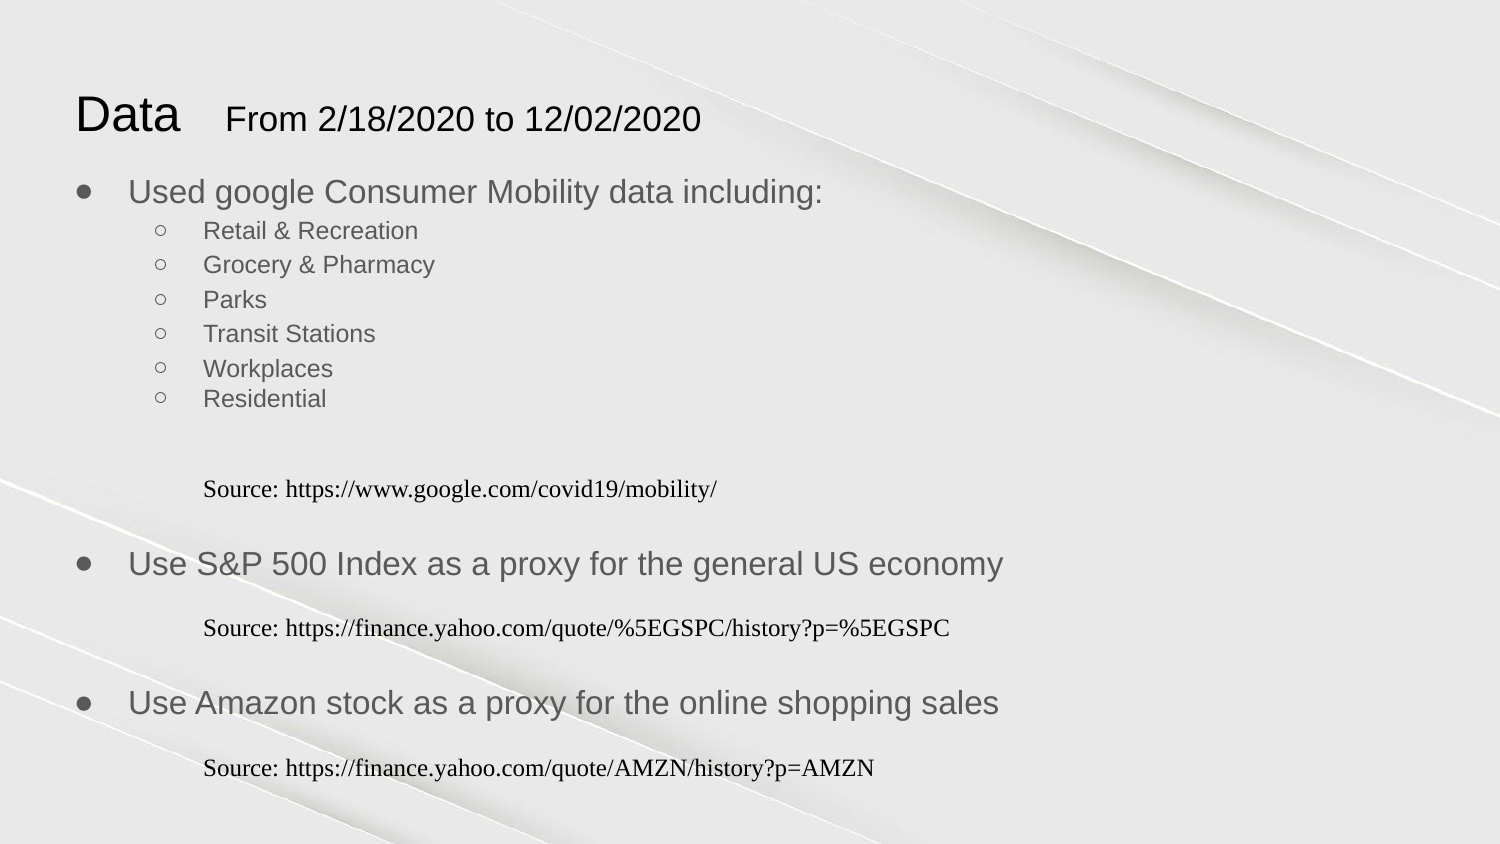

Data	From 2/18/2020 to 12/02/2020
Used google Consumer Mobility data including:
Retail & Recreation
Grocery & Pharmacy
Parks
Transit Stations
Workplaces
Residential

Source: https://www.google.com/covid19/mobility/
Use S&P 500 Index as a proxy for the general US economy
Source: https://finance.yahoo.com/quote/%5EGSPC/history?p=%5EGSPC
Use Amazon stock as a proxy for the online shopping sales
Source: https://finance.yahoo.com/quote/AMZN/history?p=AMZN